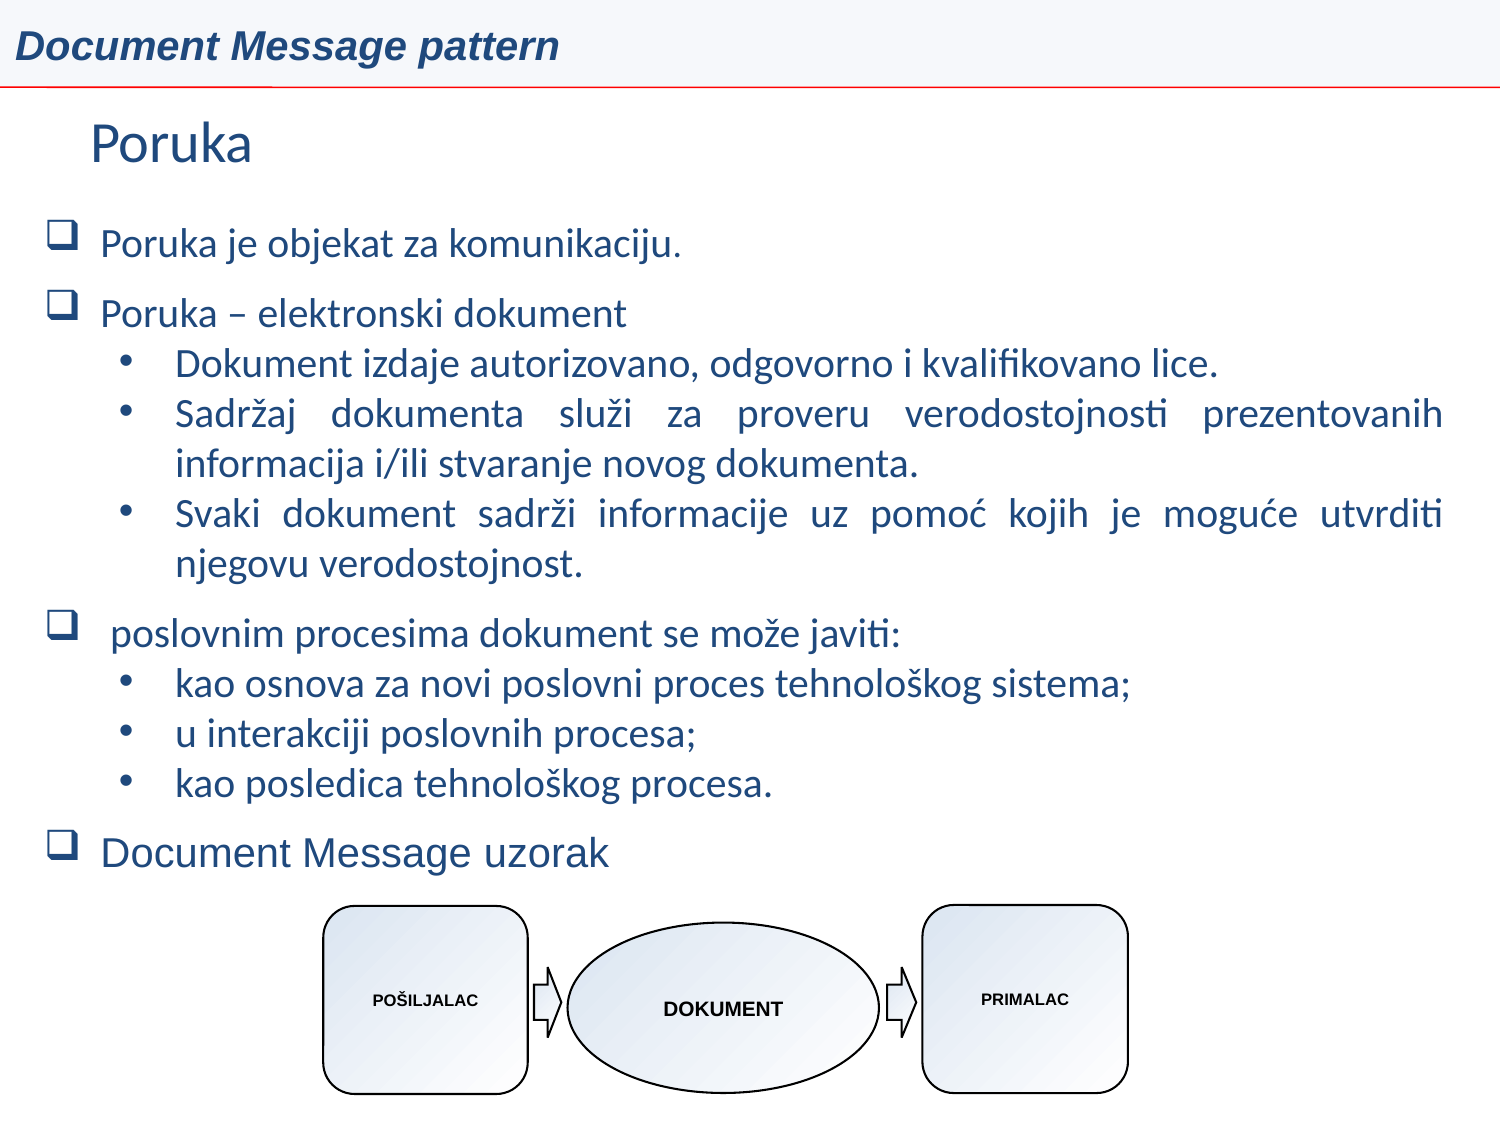

Document Message pattern
# Poruka
Poruka je objekat za komunikaciju.

Poruka – elektronski dokument
Dokument izdaje autorizovano, odgovorno i kvalifikovano lice.
Sadržaj dokumenta služi za proveru verodostojnosti prezentovanih informacija i/ili stvaranje novog dokumenta.
Svaki dokument sadrži informacije uz pomoć kojih je moguće utvrditi njegovu verodostojnost.

 poslovnim procesima dokument se može javiti:
kao osnova za novi poslovni proces tehnološkog sistema;
u interakciji poslovnih procesa;
kao posledica tehnološkog procesa.

Document Message uzorak
PRIMALAC
POŠILJALAC
DOKUMENT